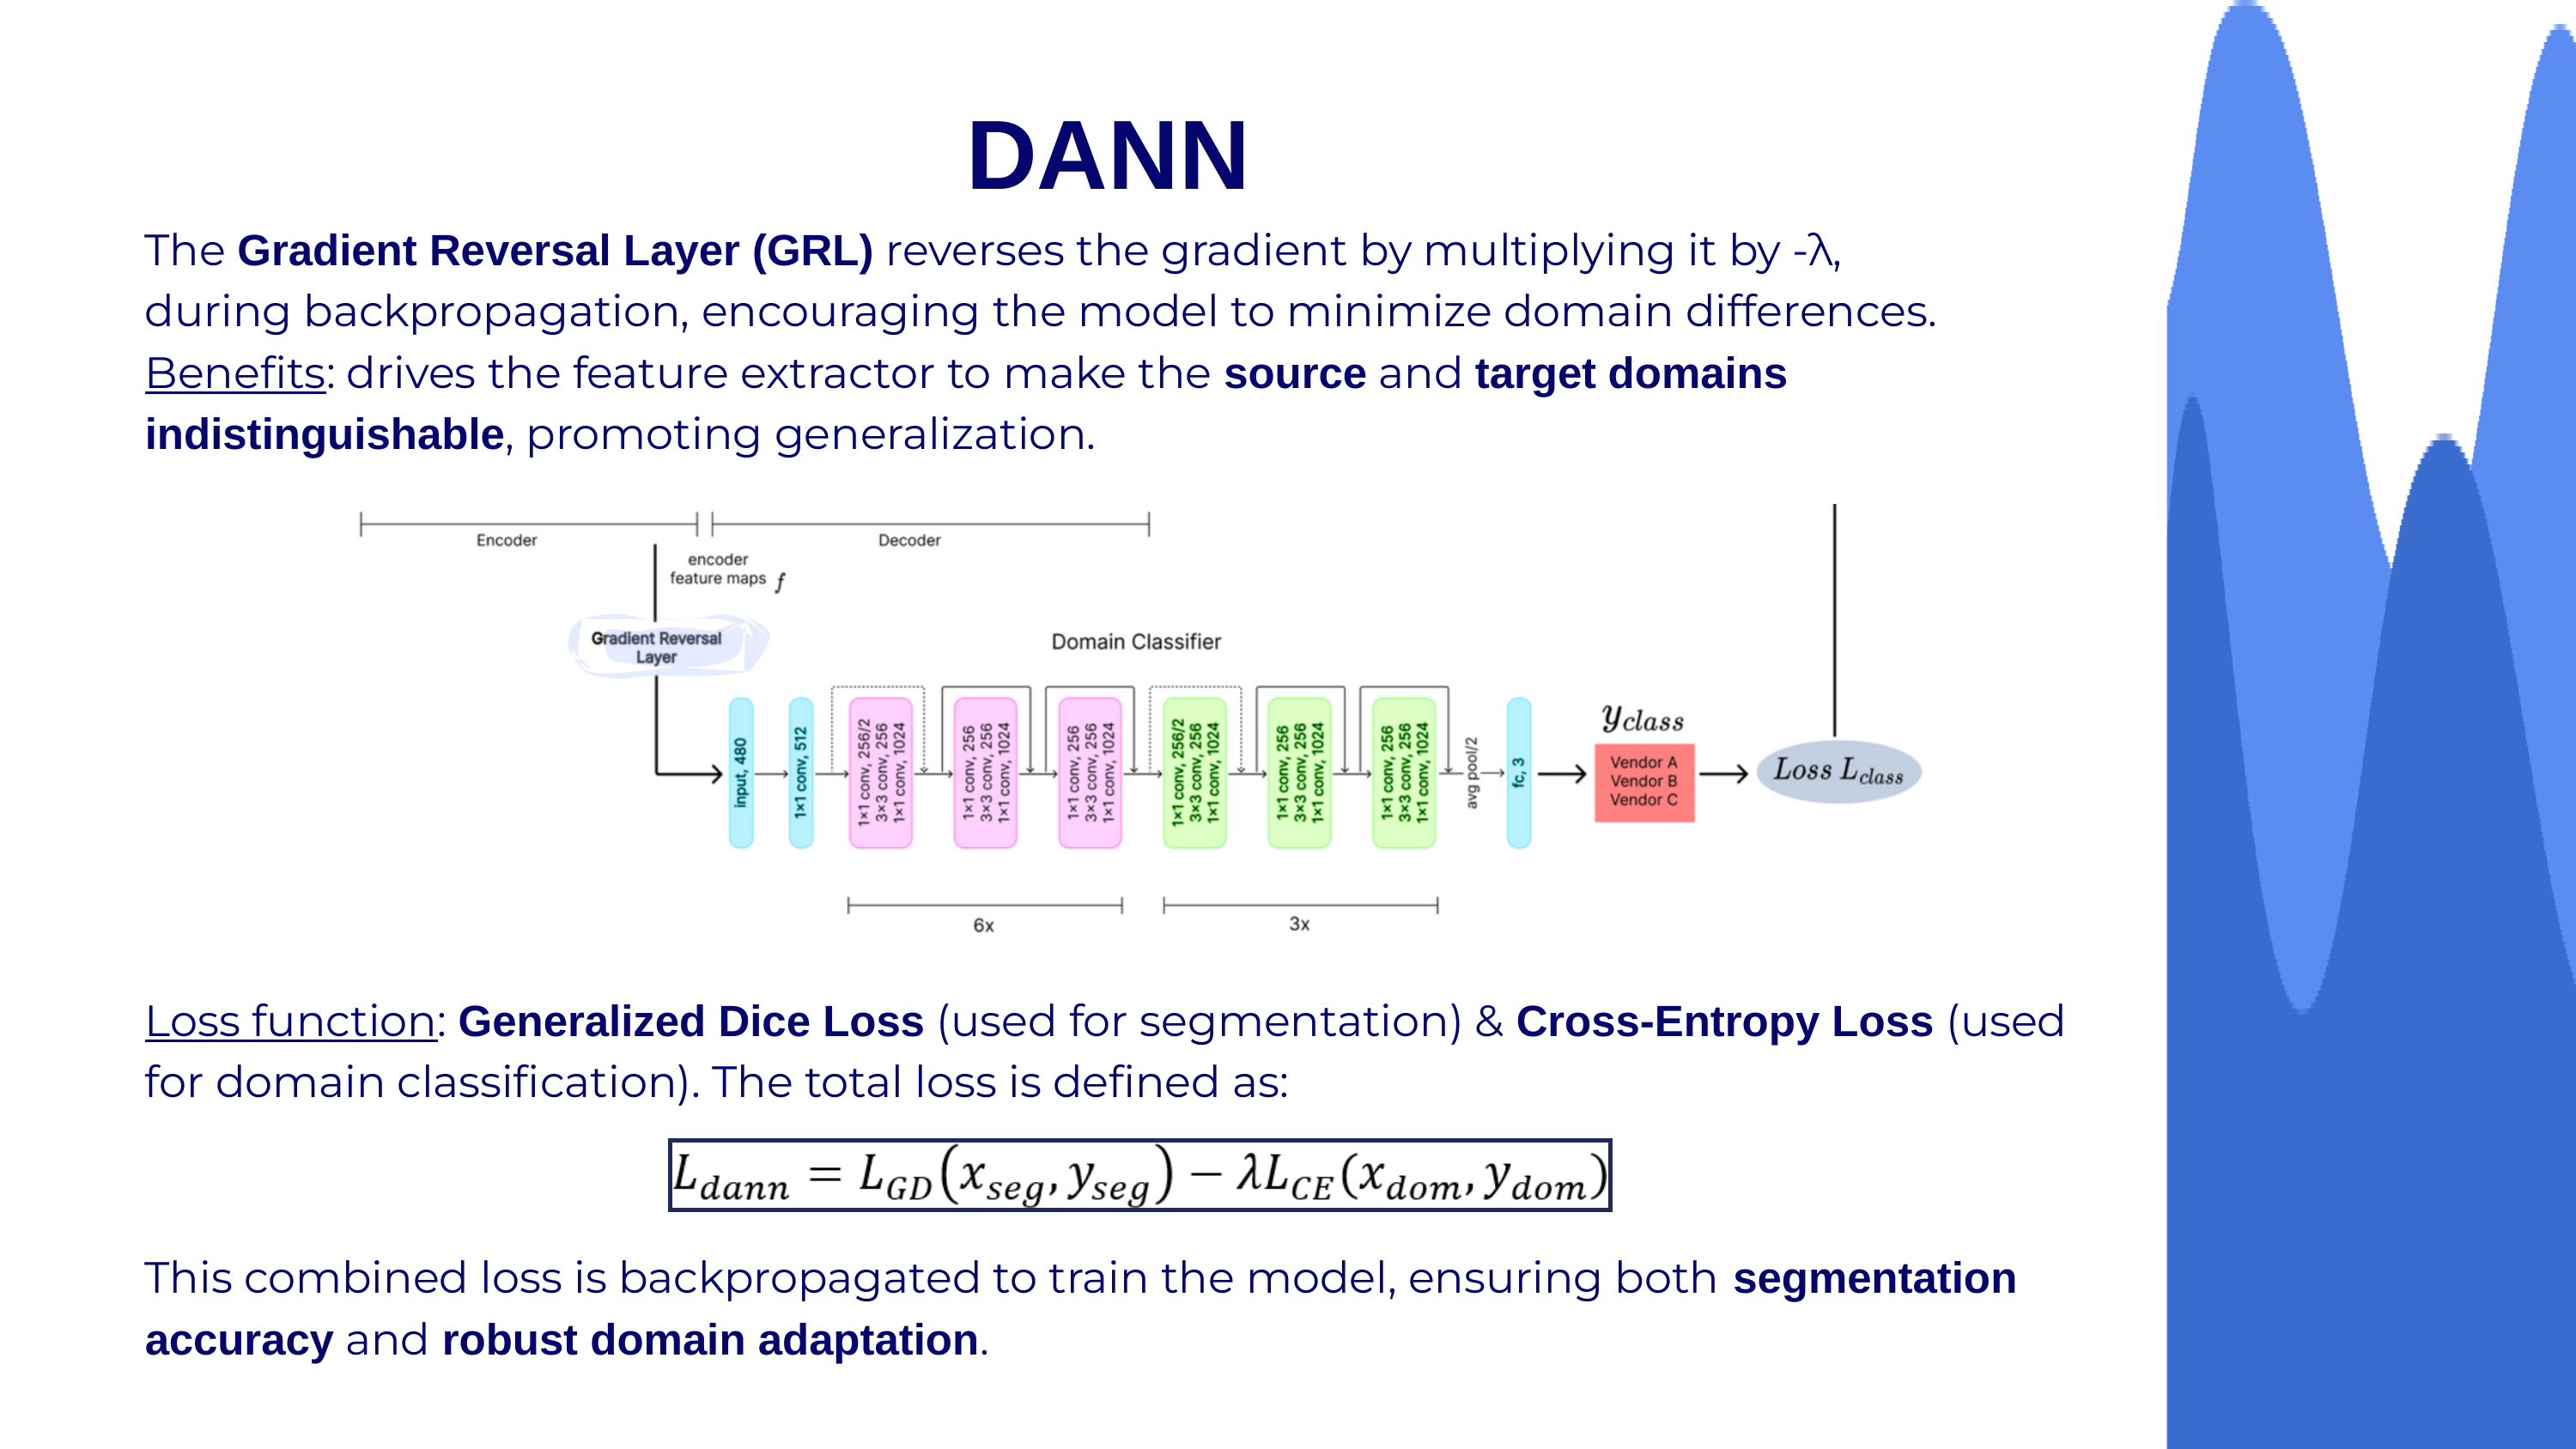

DANN
The Gradient Reversal Layer (GRL) reverses the gradient by multiplying it by -λ,
during backpropagation, encouraging the model to minimize domain differences. Benefits: drives the feature extractor to make the source and target domains indistinguishable, promoting generalization.

Loss function: Generalized Dice Loss (used for segmentation) & Cross-Entropy Loss (used for domain classification). The total loss is defined as:

This combined loss is backpropagated to train the model, ensuring both segmentation accuracy and robust domain adaptation.